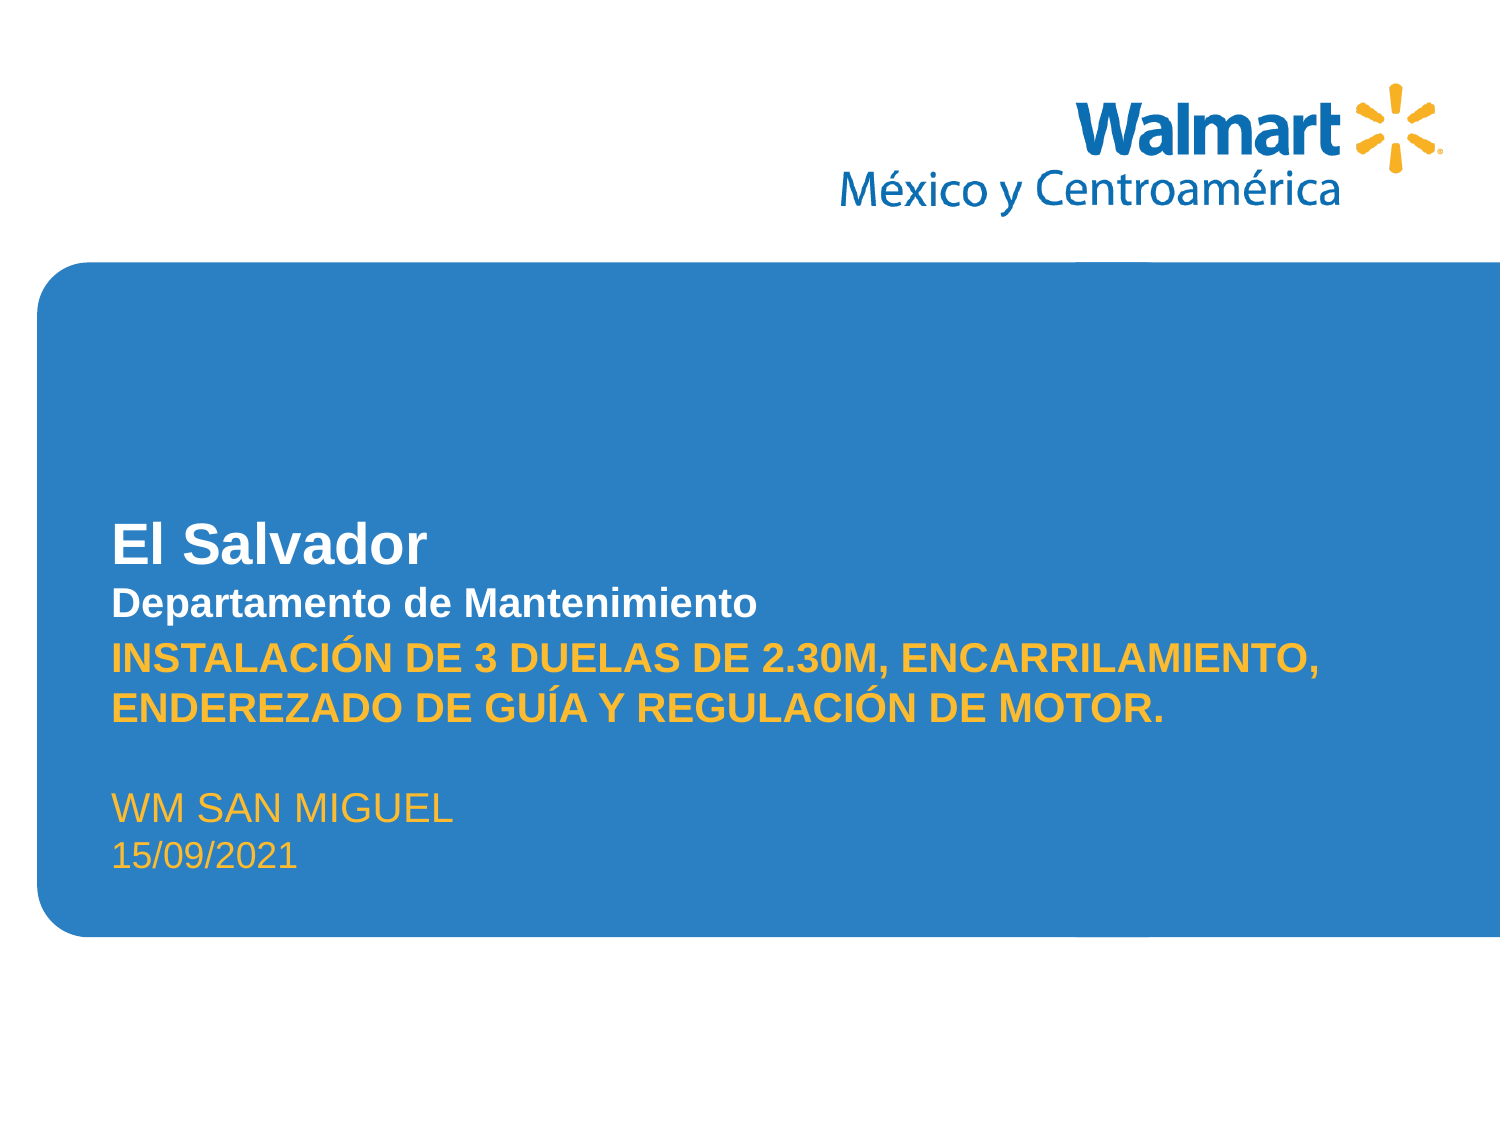

INSTALACIÓN DE 3 DUELAS DE 2.30M, ENCARRILAMIENTO, ENDEREZADO DE GUÍA Y REGULACIÓN DE MOTOR.

WM SAN MIGUEL
15/09/2021

# El Salvador Departamento de Mantenimiento